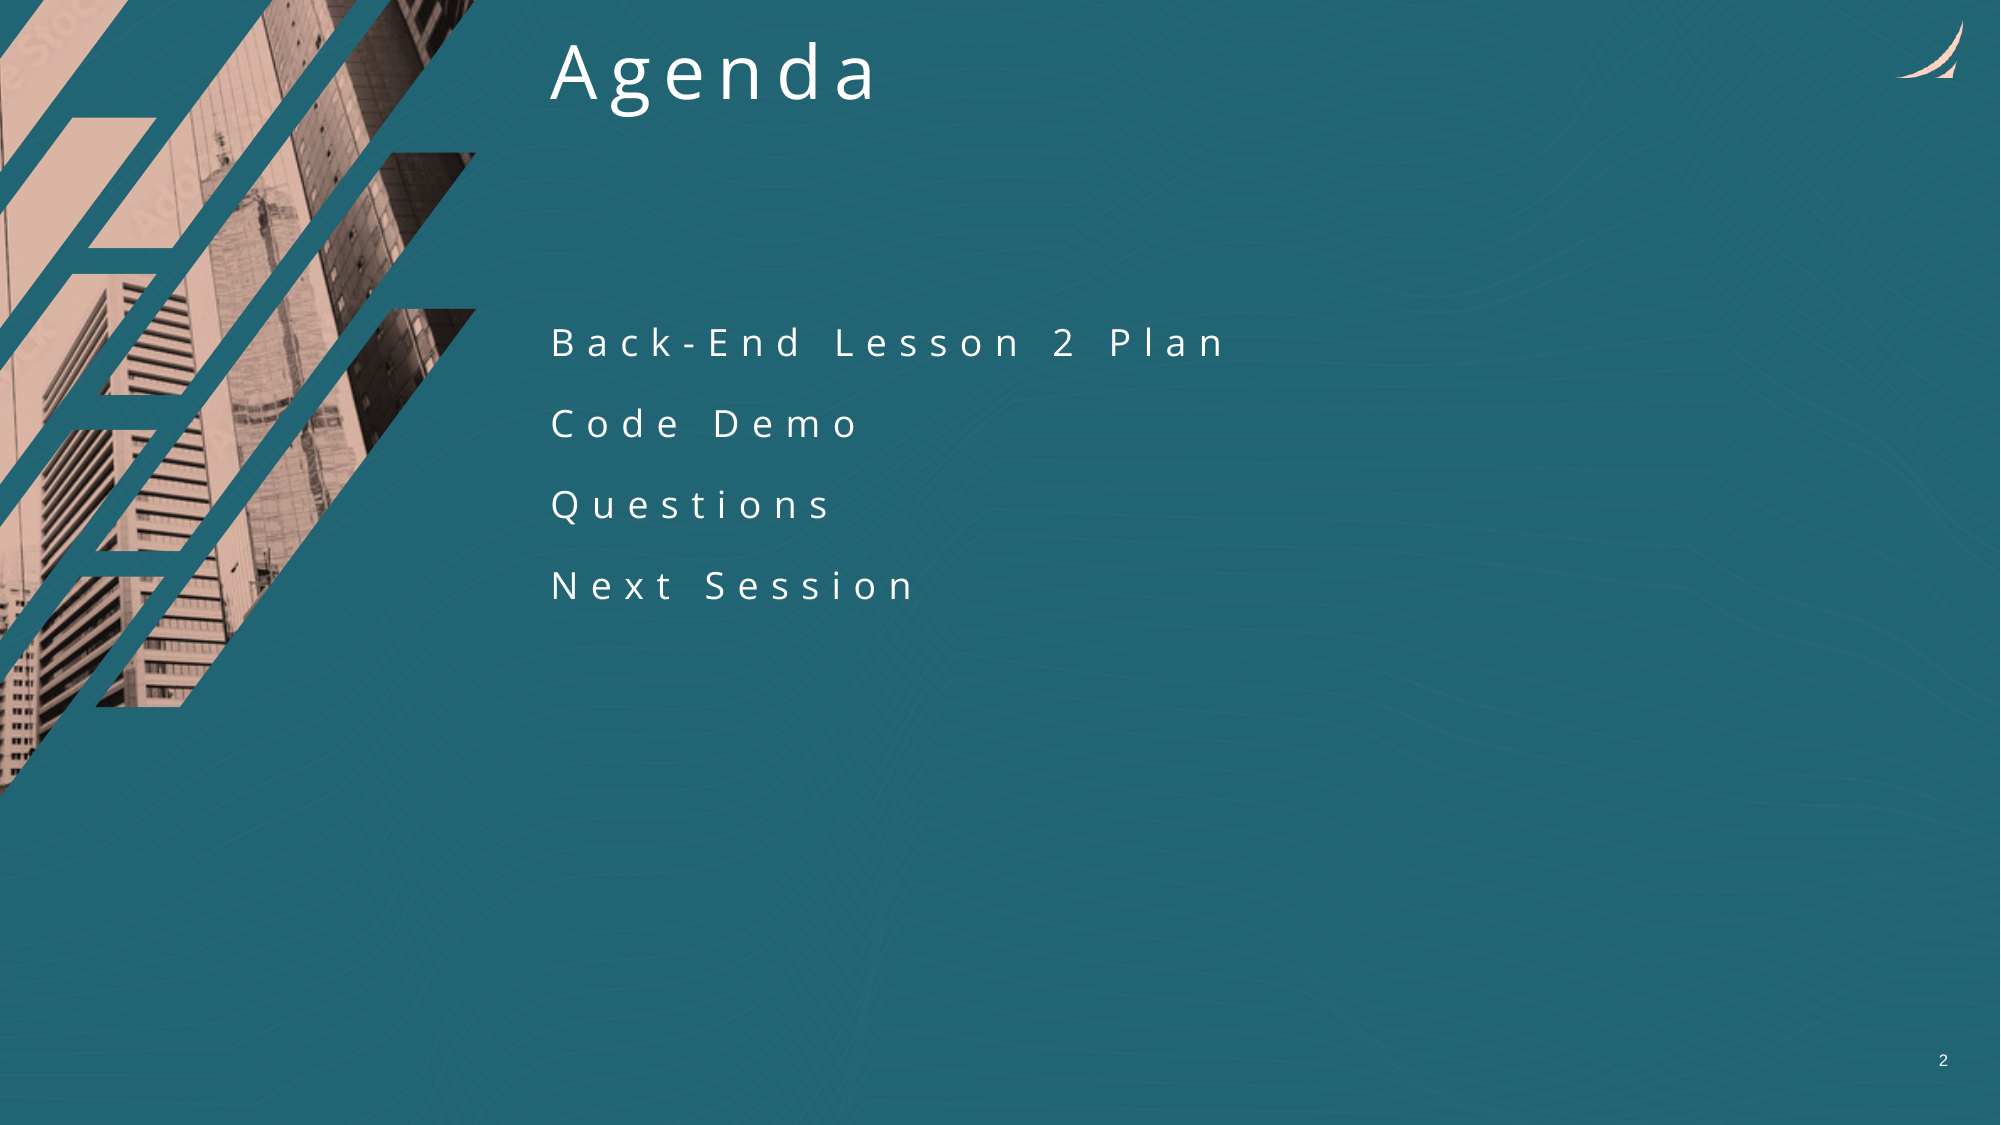

Agenda
# Back-End Lesson 2 Plan Code Demo Questions Next Session
2